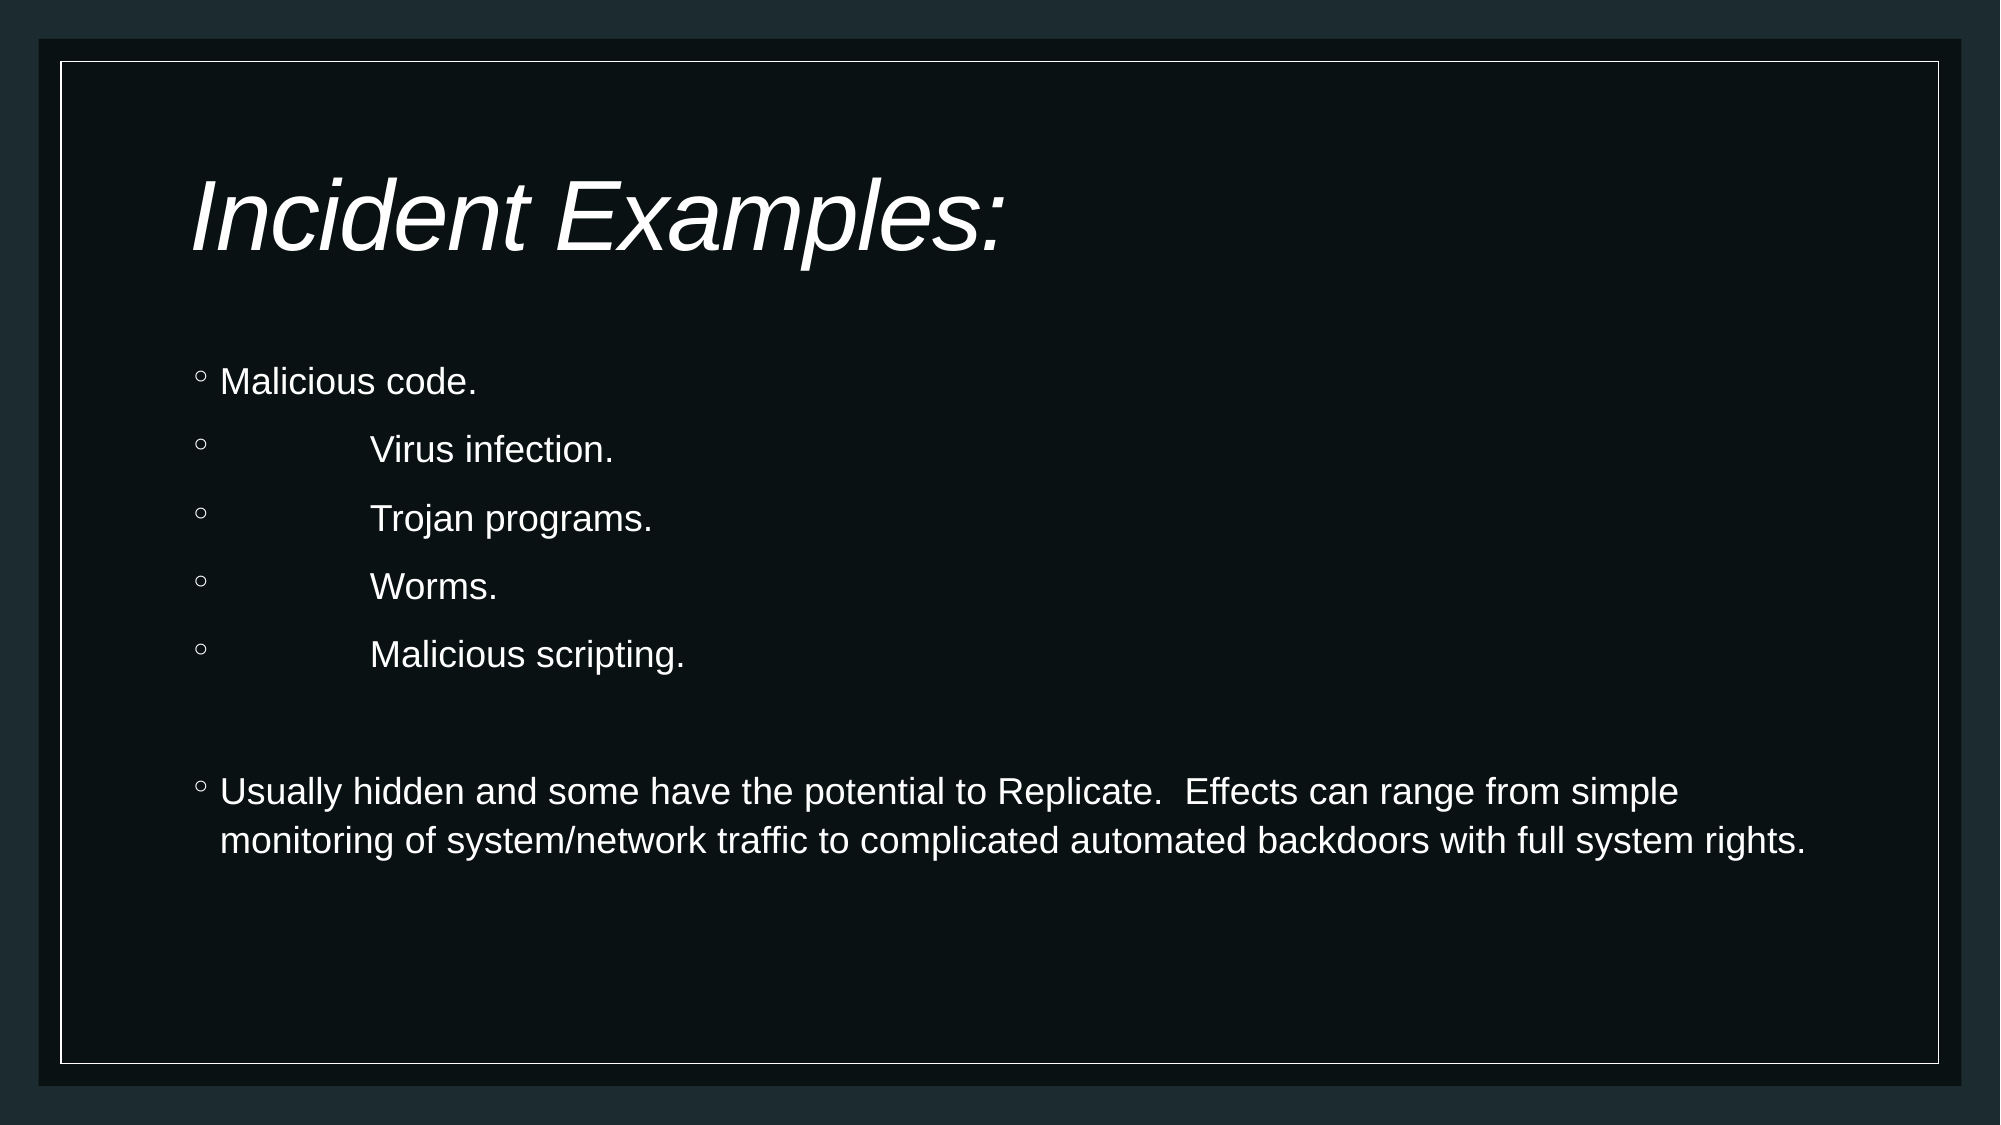

# Incident Examples:
Malicious code.
	Virus infection.
	Trojan programs.
	Worms.
	Malicious scripting.

Usually hidden and some have the potential to Replicate.  Effects can range from simple monitoring of system/network traffic to complicated automated backdoors with full system rights.